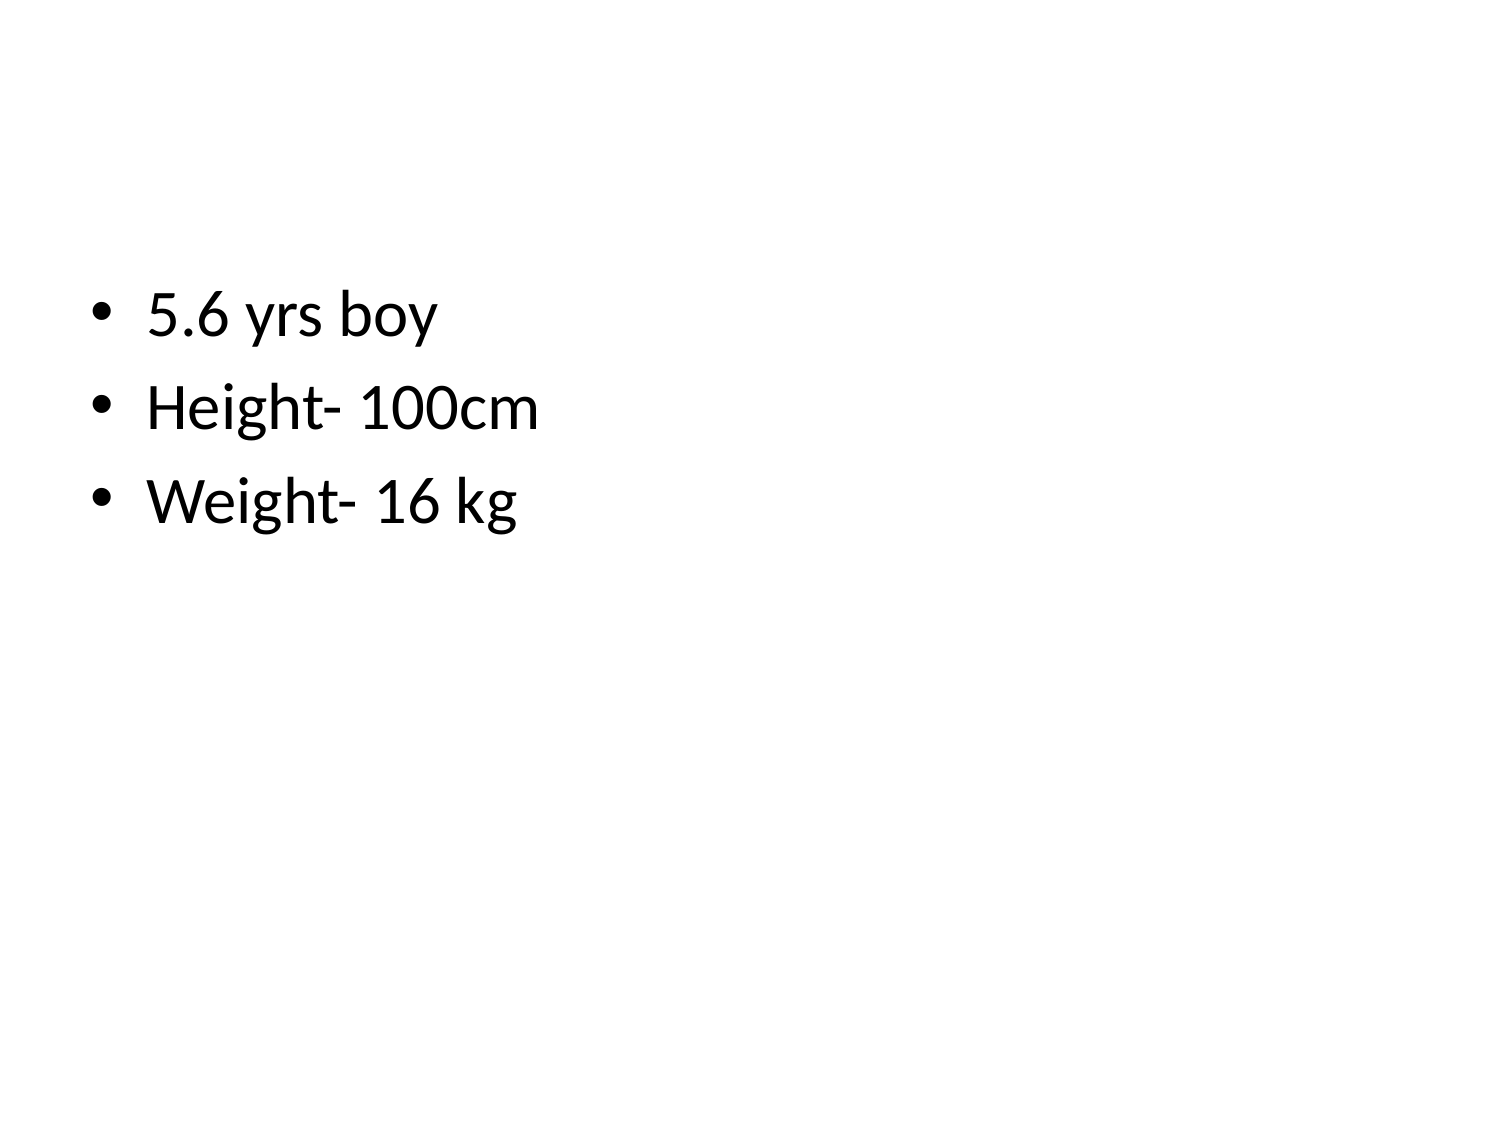

#
5.6 yrs boy
Height- 100cm
Weight- 16 kg